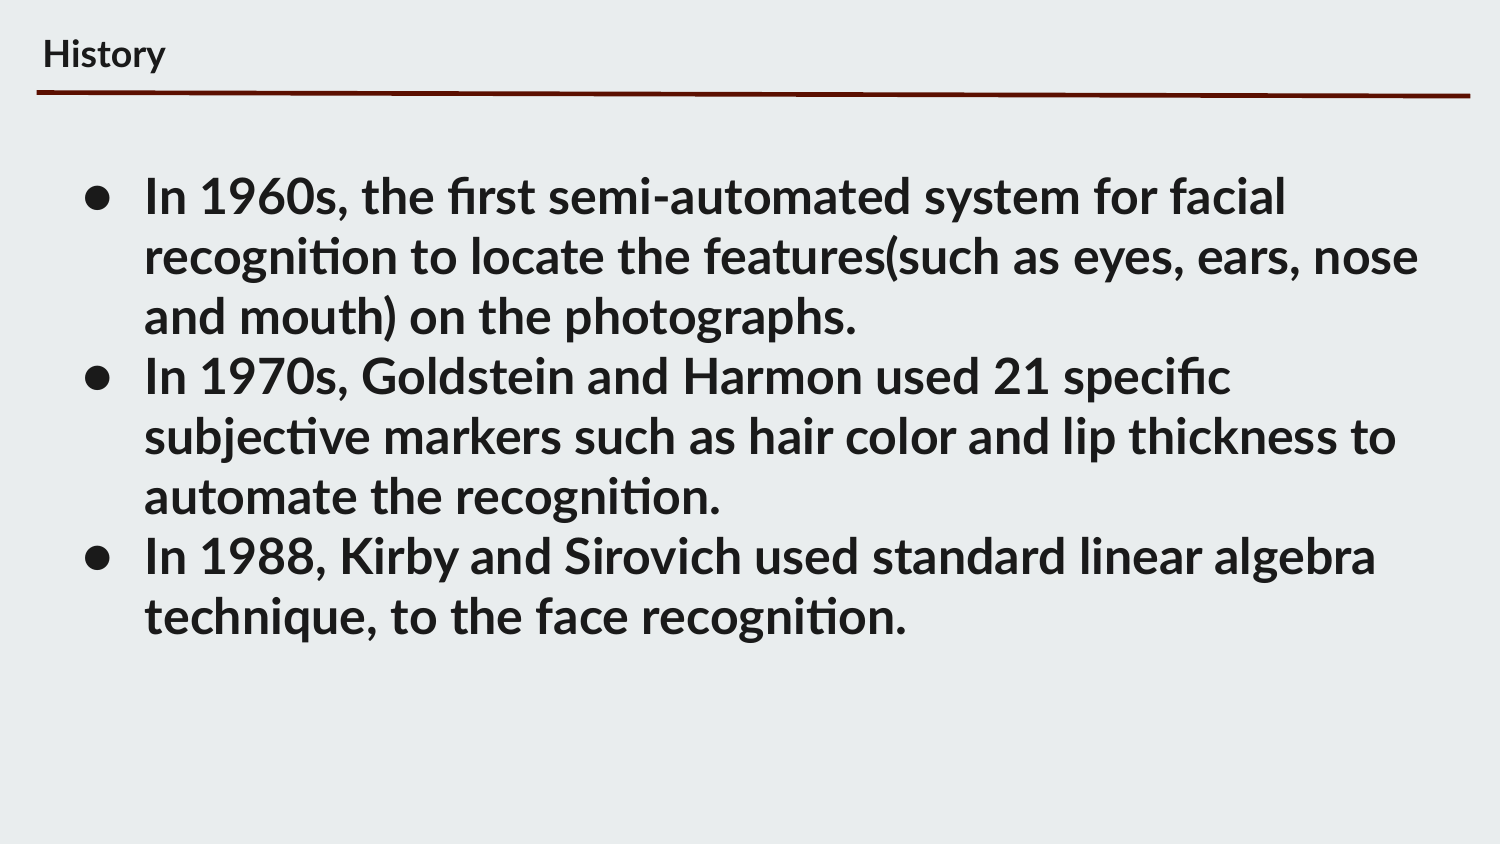

History
In 1960s, the first semi-automated system for facial recognition to locate the features(such as eyes, ears, nose and mouth) on the photographs.
In 1970s, Goldstein and Harmon used 21 specific subjective markers such as hair color and lip thickness to automate the recognition.
In 1988, Kirby and Sirovich used standard linear algebra technique, to the face recognition.